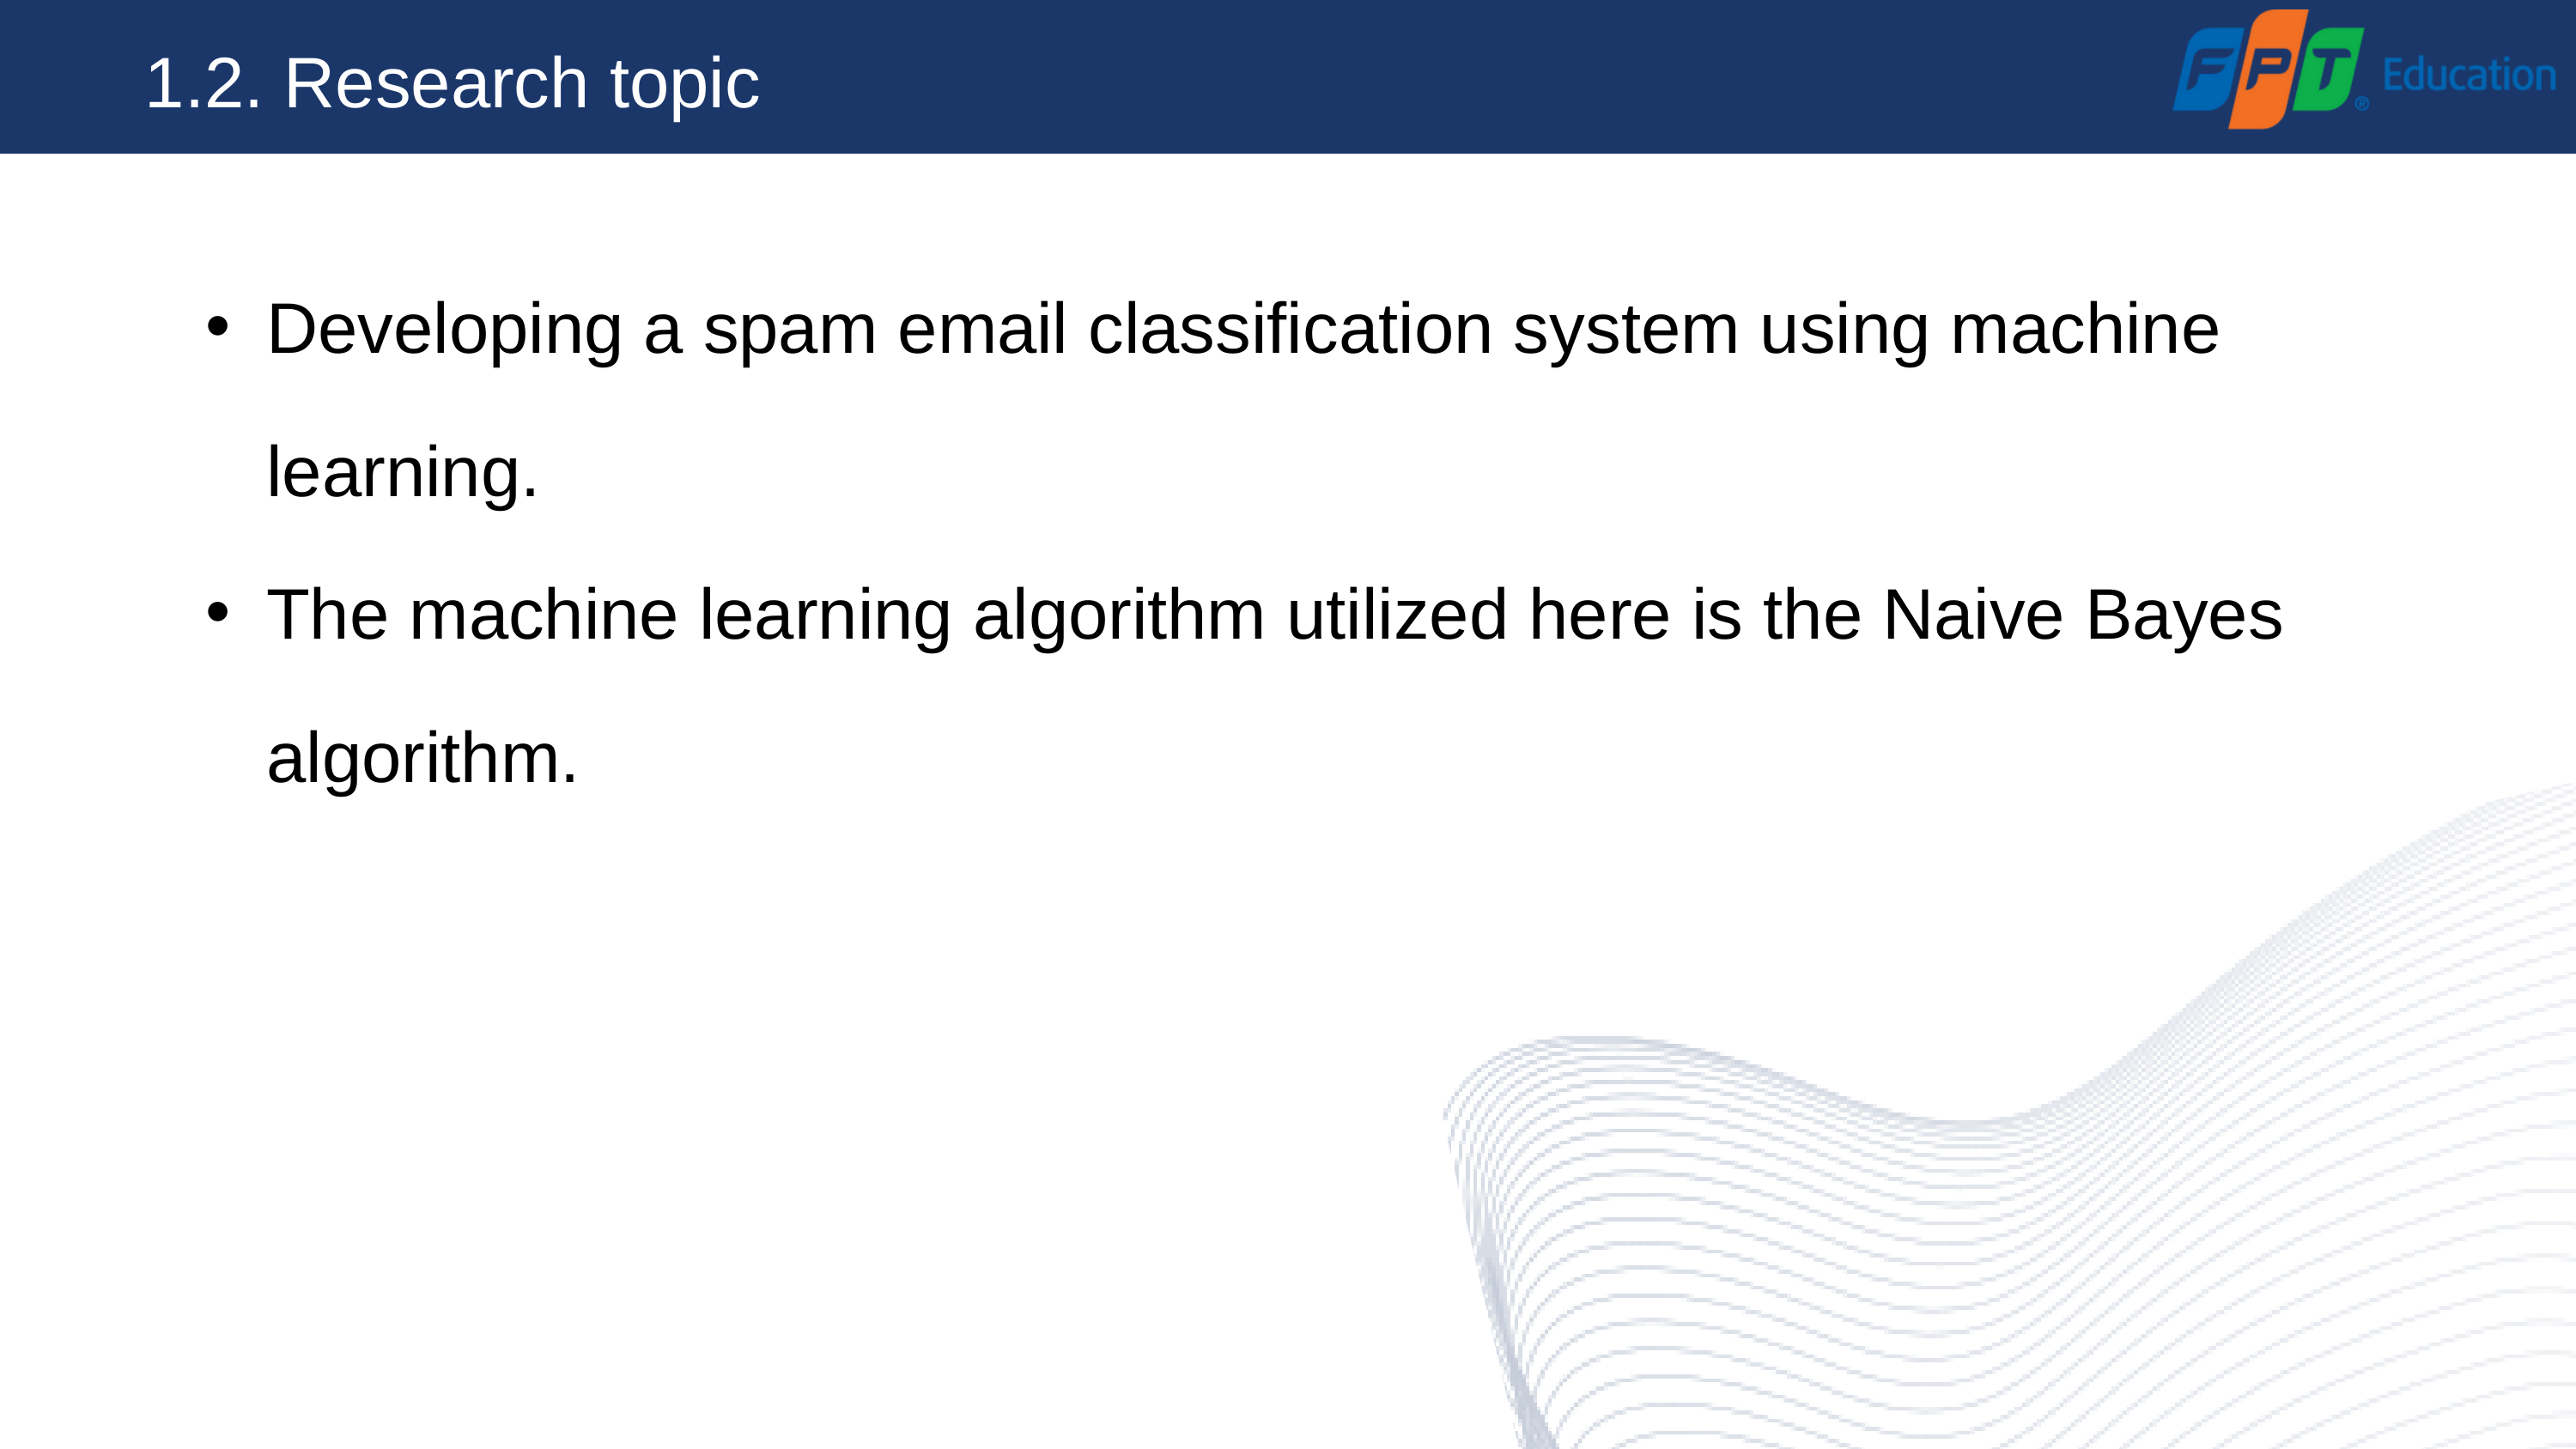

1.2. Research topic
Developing a spam email classification system using machine learning.
The machine learning algorithm utilized here is the Naive Bayes algorithm.